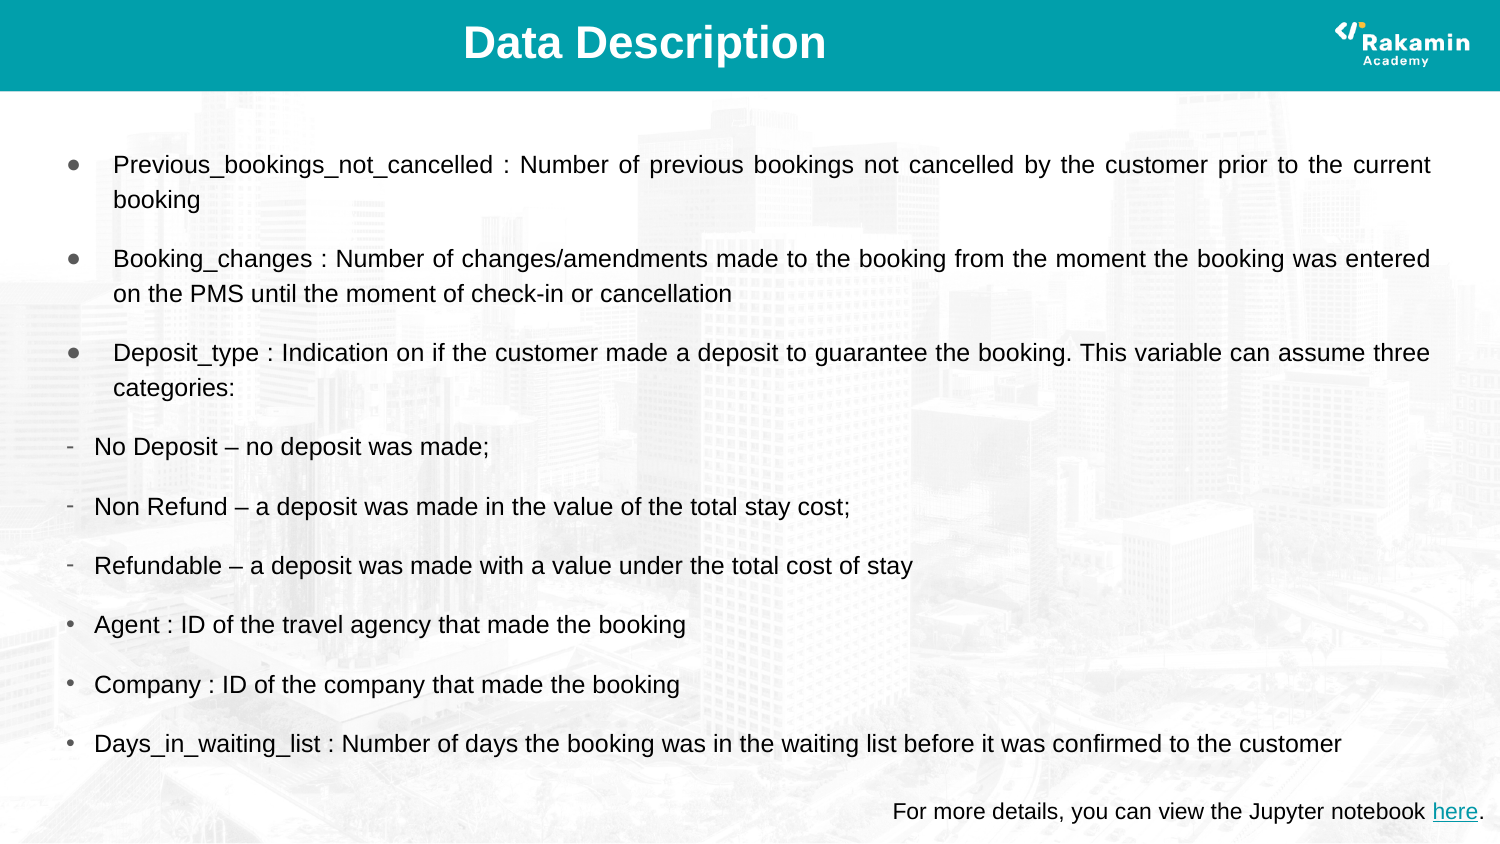

# Data Description
Previous_bookings_not_cancelled : Number of previous bookings not cancelled by the customer prior to the current booking
Booking_changes : Number of changes/amendments made to the booking from the moment the booking was entered on the PMS until the moment of check-in or cancellation
Deposit_type : Indication on if the customer made a deposit to guarantee the booking. This variable can assume three categories:
No Deposit – no deposit was made;
Non Refund – a deposit was made in the value of the total stay cost;
Refundable – a deposit was made with a value under the total cost of stay
Agent : ID of the travel agency that made the booking
Company : ID of the company that made the booking
Days_in_waiting_list : Number of days the booking was in the waiting list before it was confirmed to the customer
For more details, you can view the Jupyter notebook here.